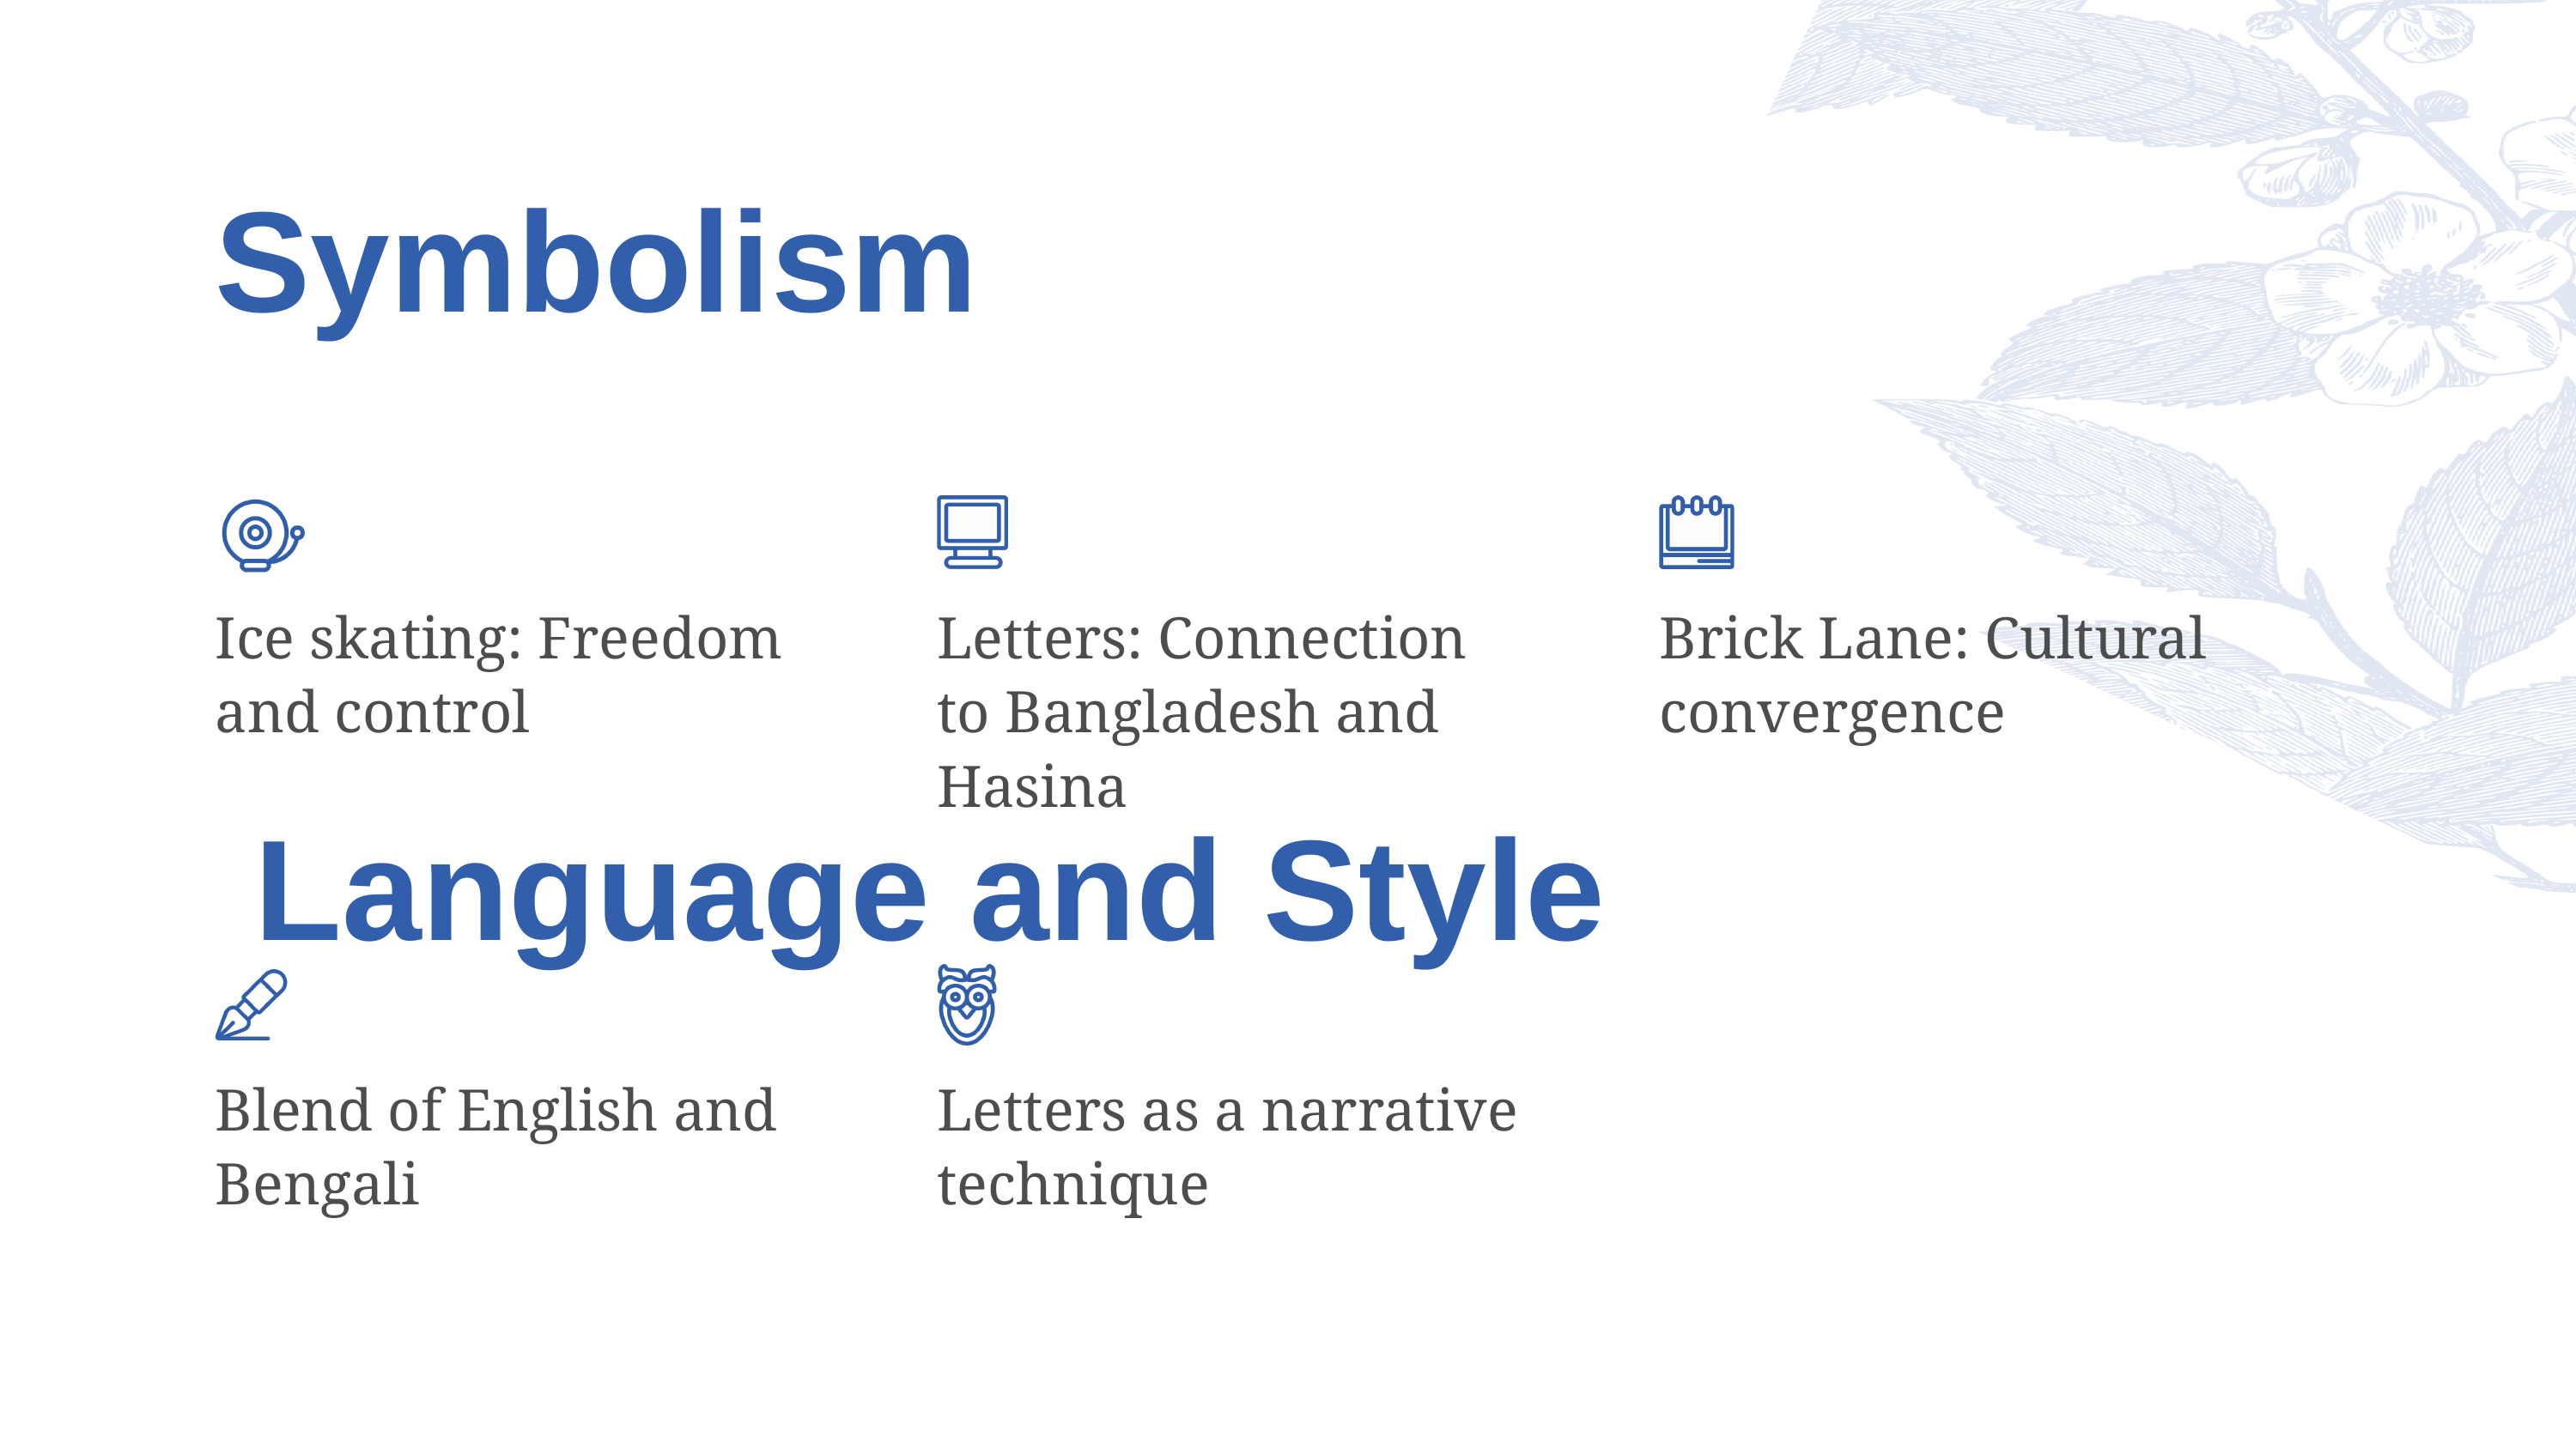

Symbolism

Ice skating: Freedom and control

Letters: Connection to Bangladesh and Hasina

Brick Lane: Cultural convergence

 Language and Style

Blend of English and Bengali

Letters as a narrative technique